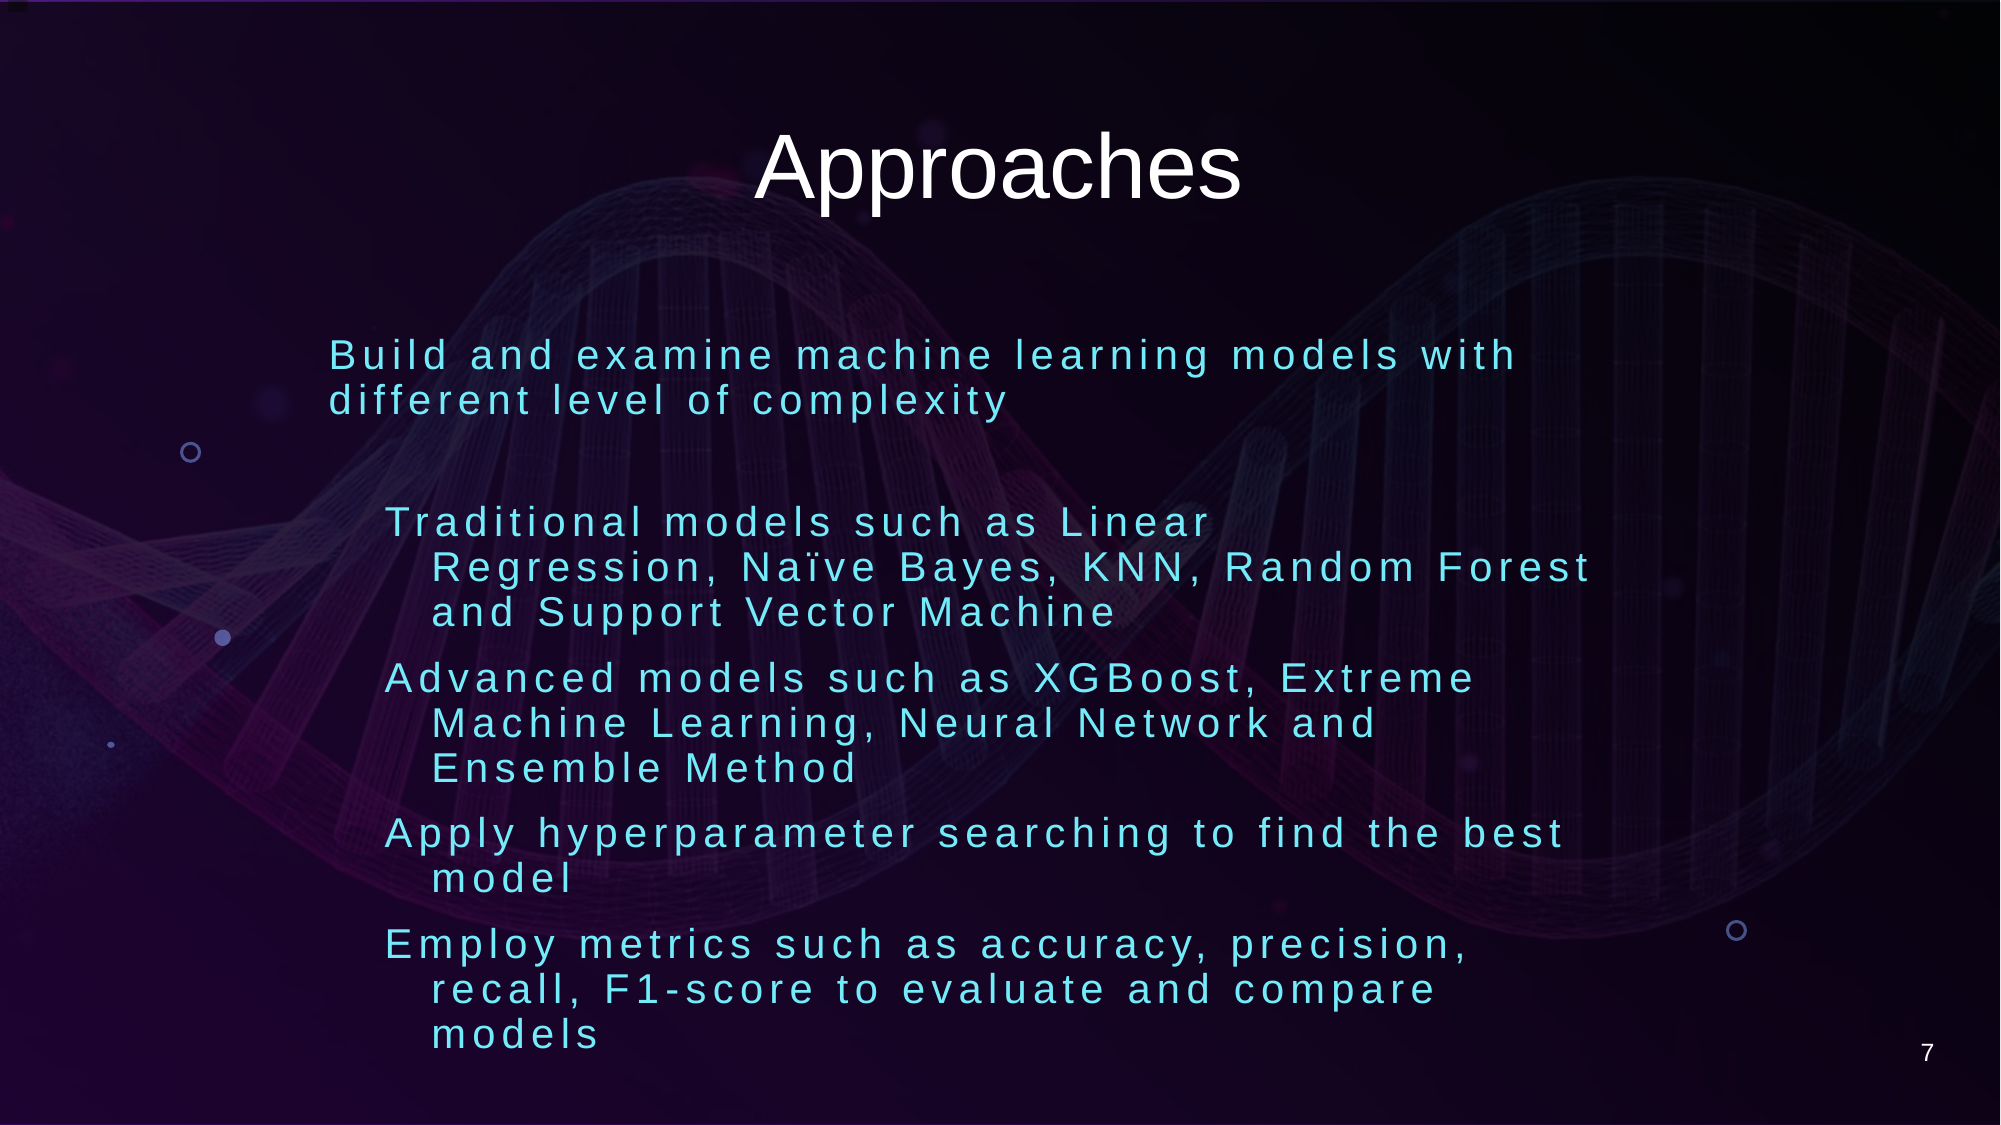

# Approaches
Build and examine machine learning models with different level of complexity
Traditional models such as Linear Regression, Naïve Bayes, KNN, Random Forest and Support Vector Machine
Advanced models such as XGBoost, Extreme Machine Learning, Neural Network and Ensemble Method
Apply hyperparameter searching to find the best model
Employ metrics such as accuracy, precision, recall, F1-score to evaluate and compare models
7